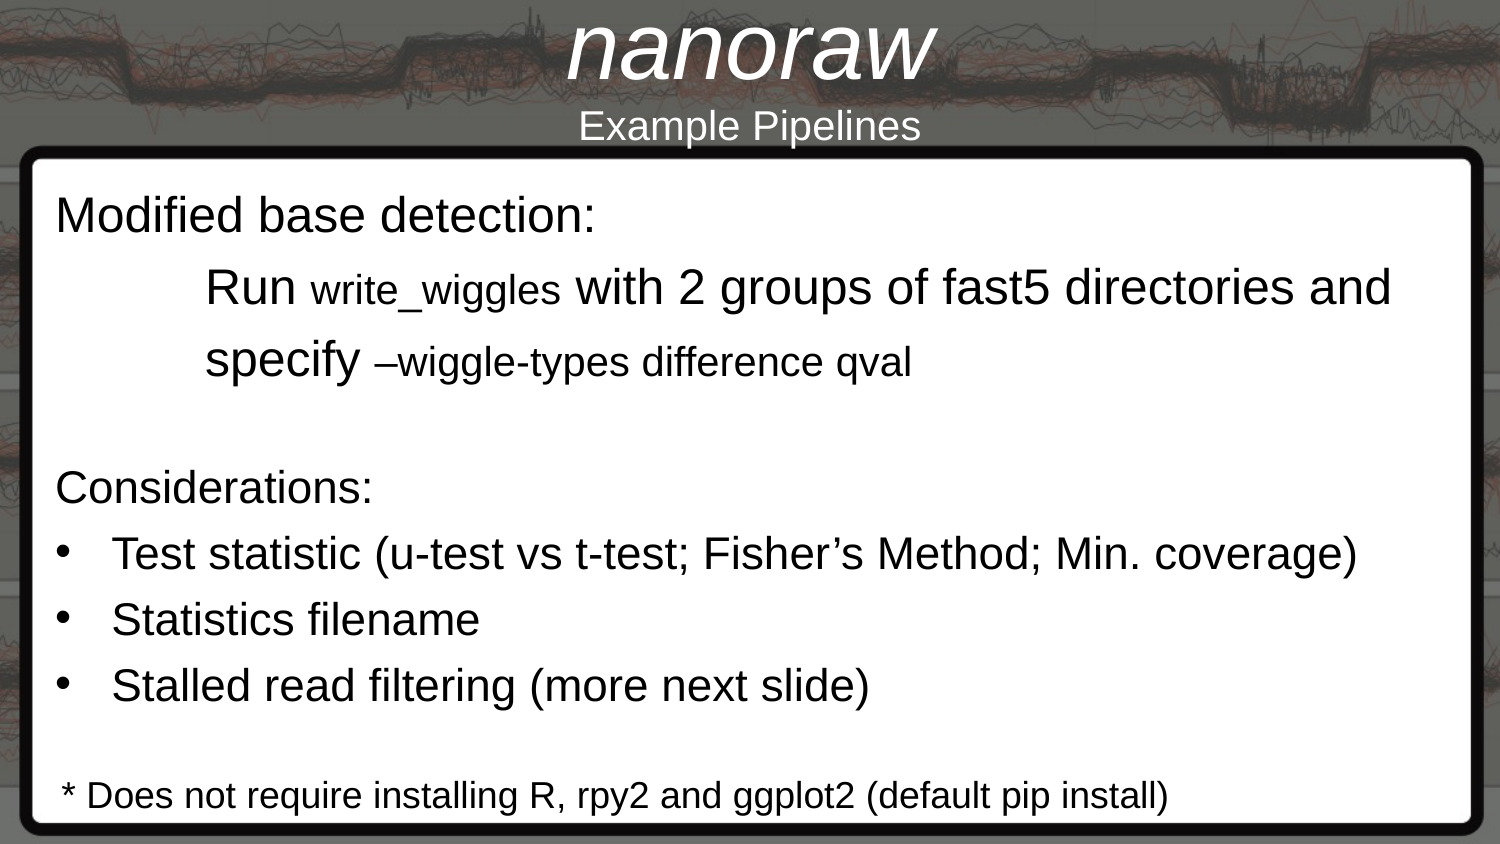

nanoraw
Example Pipelines
Modified base detection:
	Run write_wiggles with 2 groups of fast5 directories and
	specify –wiggle-types difference qval

Considerations:
Test statistic (u-test vs t-test; Fisher’s Method; Min. coverage)
Statistics filename
Stalled read filtering (more next slide)
* Does not require installing R, rpy2 and ggplot2 (default pip install)